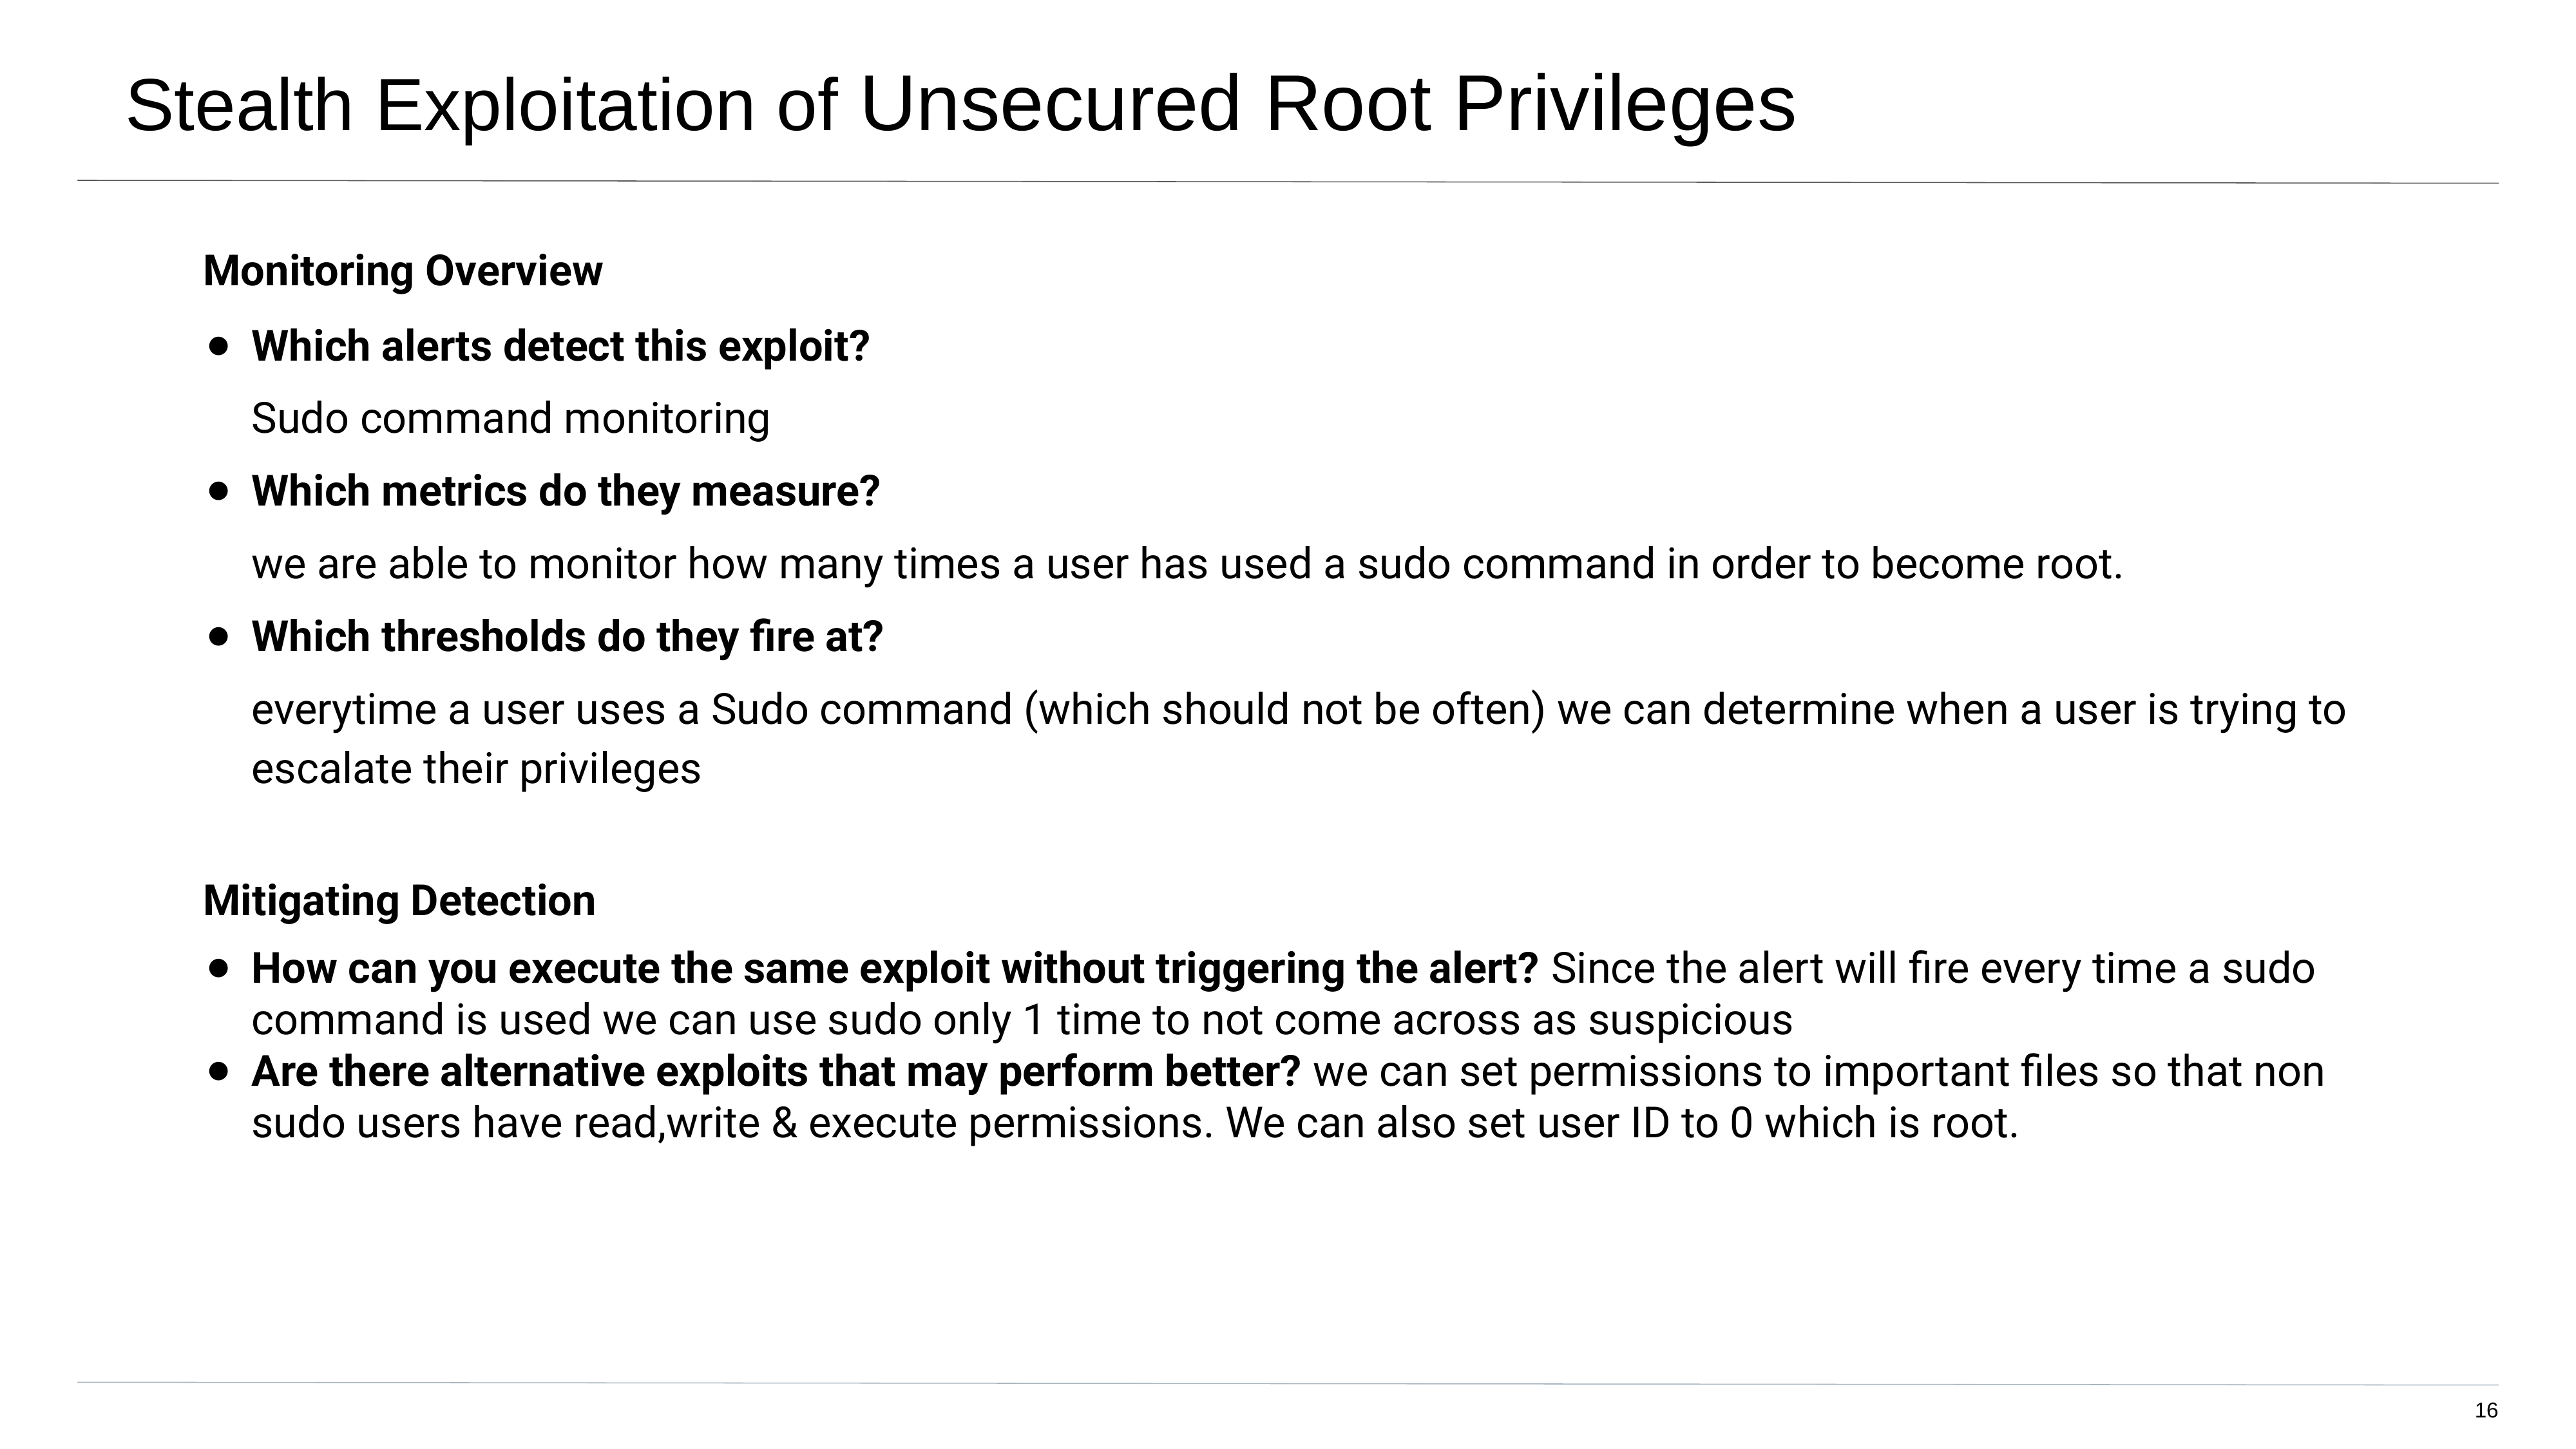

# Stealth Exploitation of Unsecured Root Privileges
Monitoring Overview
Which alerts detect this exploit?
Sudo command monitoring
Which metrics do they measure?
we are able to monitor how many times a user has used a sudo command in order to become root.
Which thresholds do they fire at?
everytime a user uses a Sudo command (which should not be often) we can determine when a user is trying to escalate their privileges

Mitigating Detection
How can you execute the same exploit without triggering the alert? Since the alert will fire every time a sudo command is used we can use sudo only 1 time to not come across as suspicious
Are there alternative exploits that may perform better? we can set permissions to important files so that non sudo users have read,write & execute permissions. We can also set user ID to 0 which is root.

16